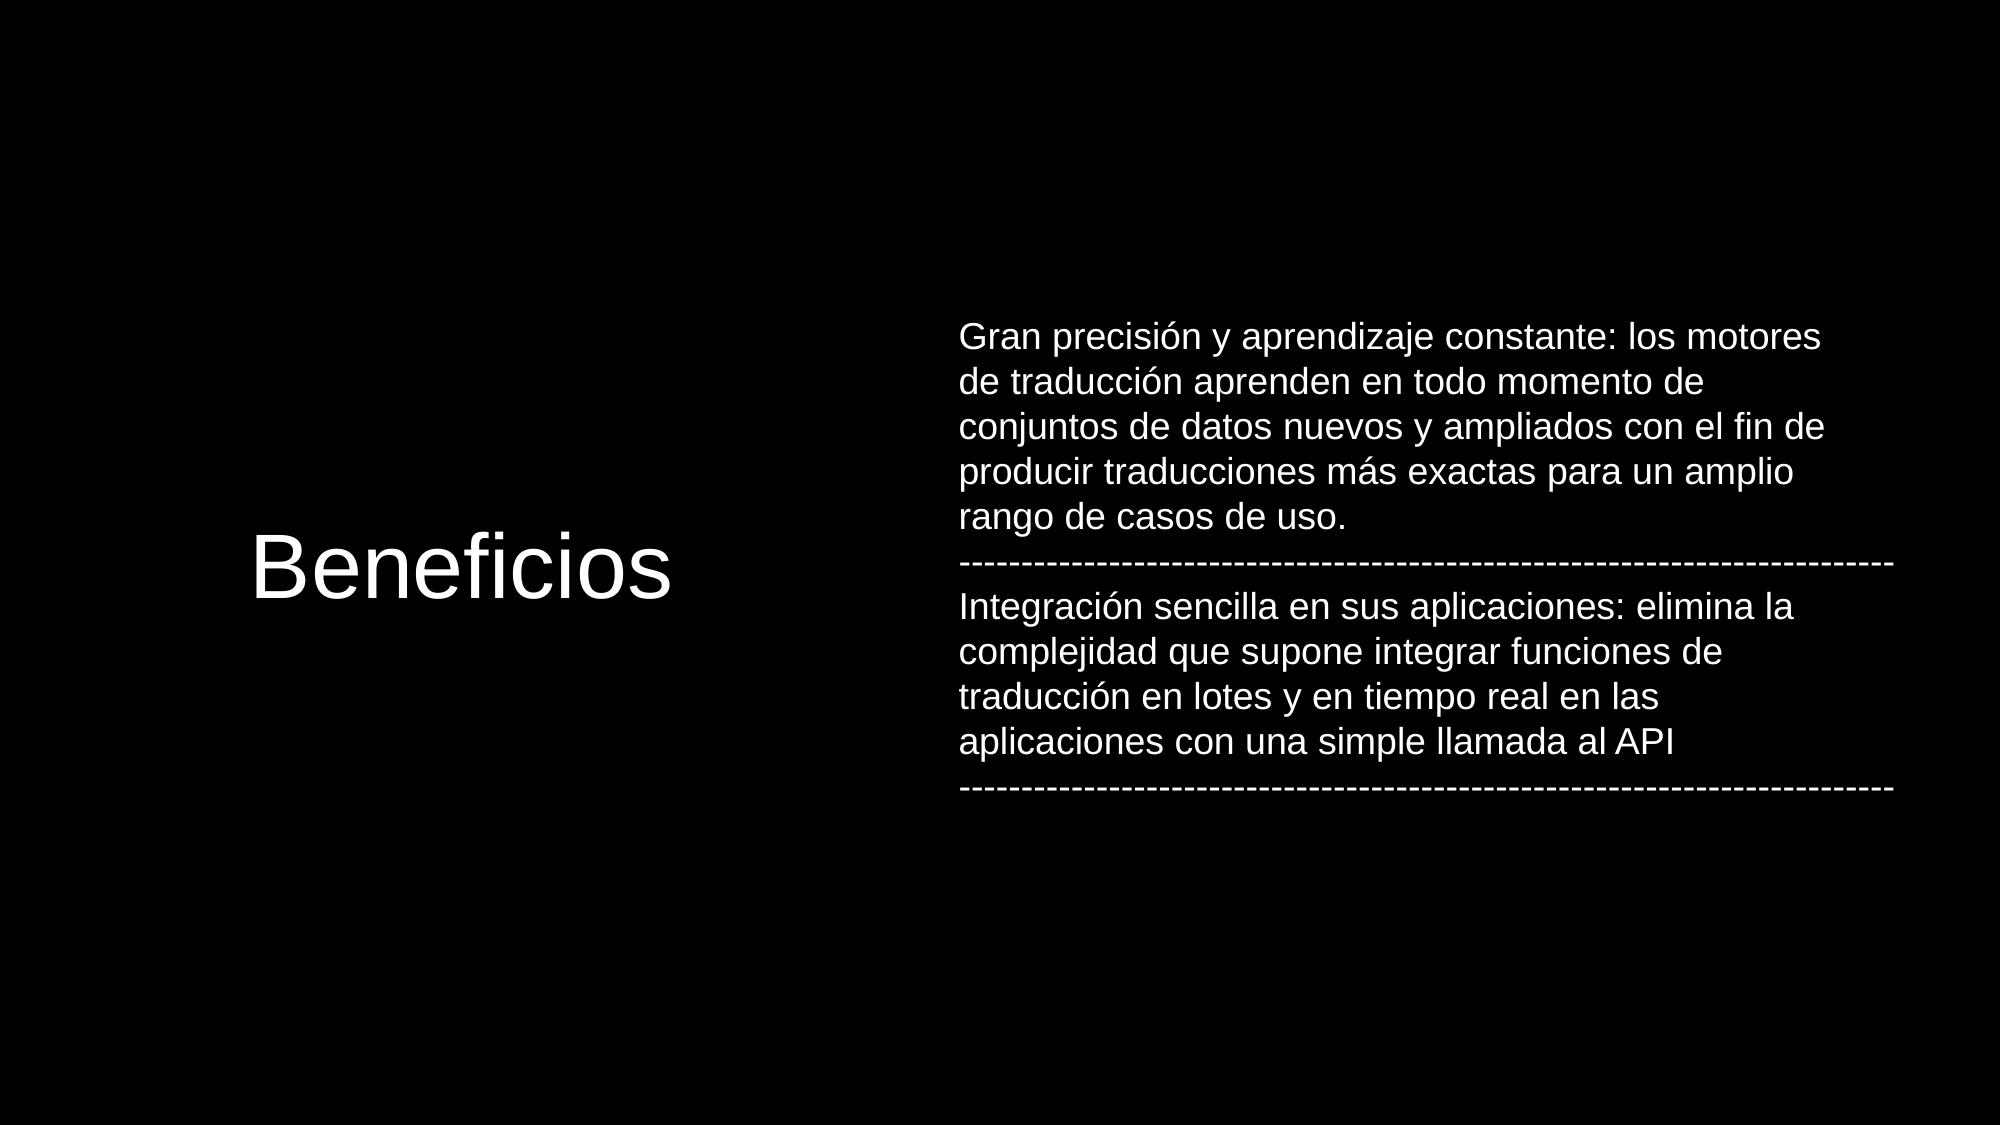

Gran precisión y aprendizaje constante: los motores
de traducción aprenden en todo momento de
conjuntos de datos nuevos y ampliados con el fin de
producir traducciones más exactas para un amplio
rango de casos de uso.
---------------------------------------------------------------------------
Integración sencilla en sus aplicaciones: elimina la
complejidad que supone integrar funciones de
traducción en lotes y en tiempo real en las
aplicaciones con una simple llamada al API
---------------------------------------------------------------------------
Beneficios